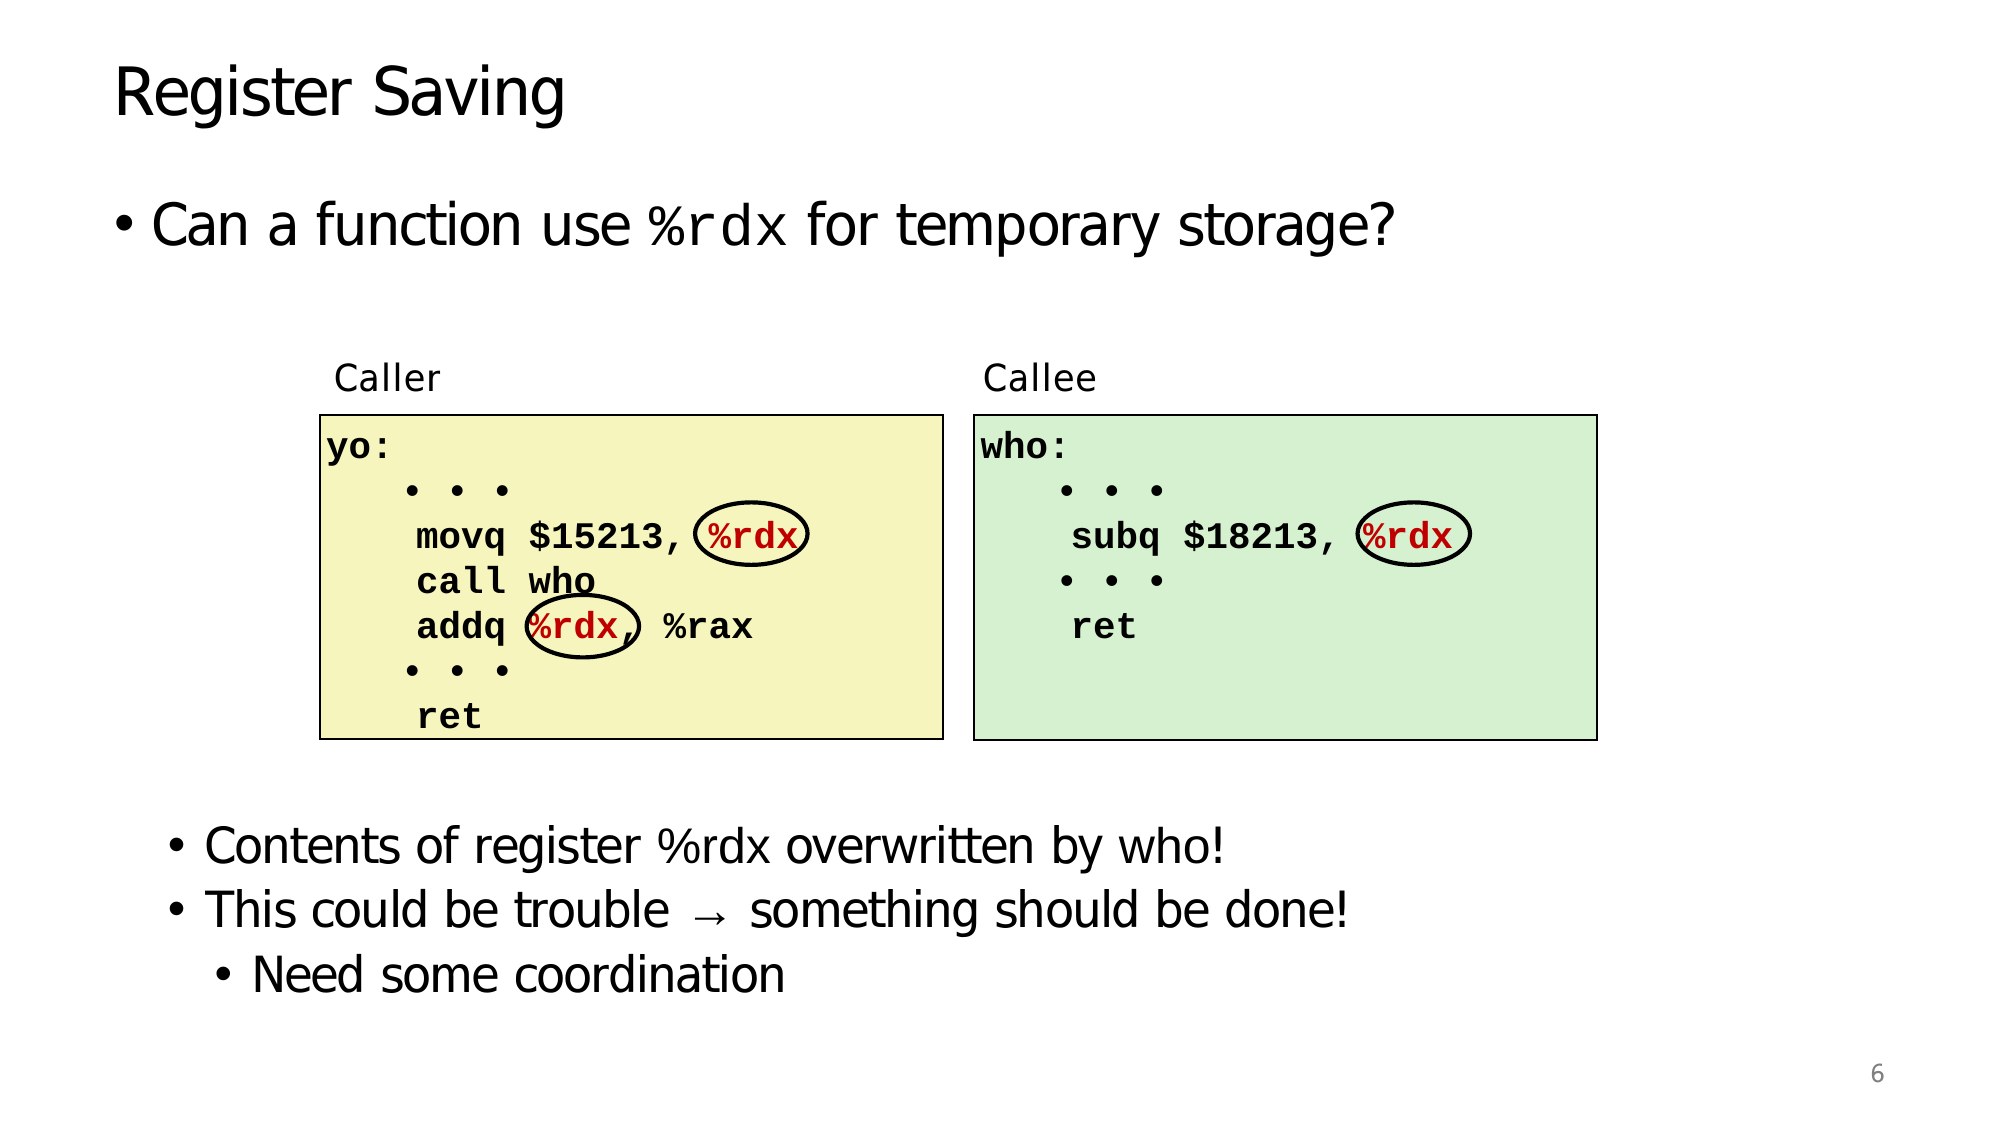

# Register Saving
Can a function use %rdx for temporary storage?

Contents of register %rdx overwritten by who!
This could be trouble → something should be done!
Need some coordination
Caller
Callee
yo:
	• • •
    movq $15213, %rdx
    call who
    addq %rdx, %rax
	• • •
    ret
who:
	• • •
    subq $18213, %rdx
	• • •
    ret

6